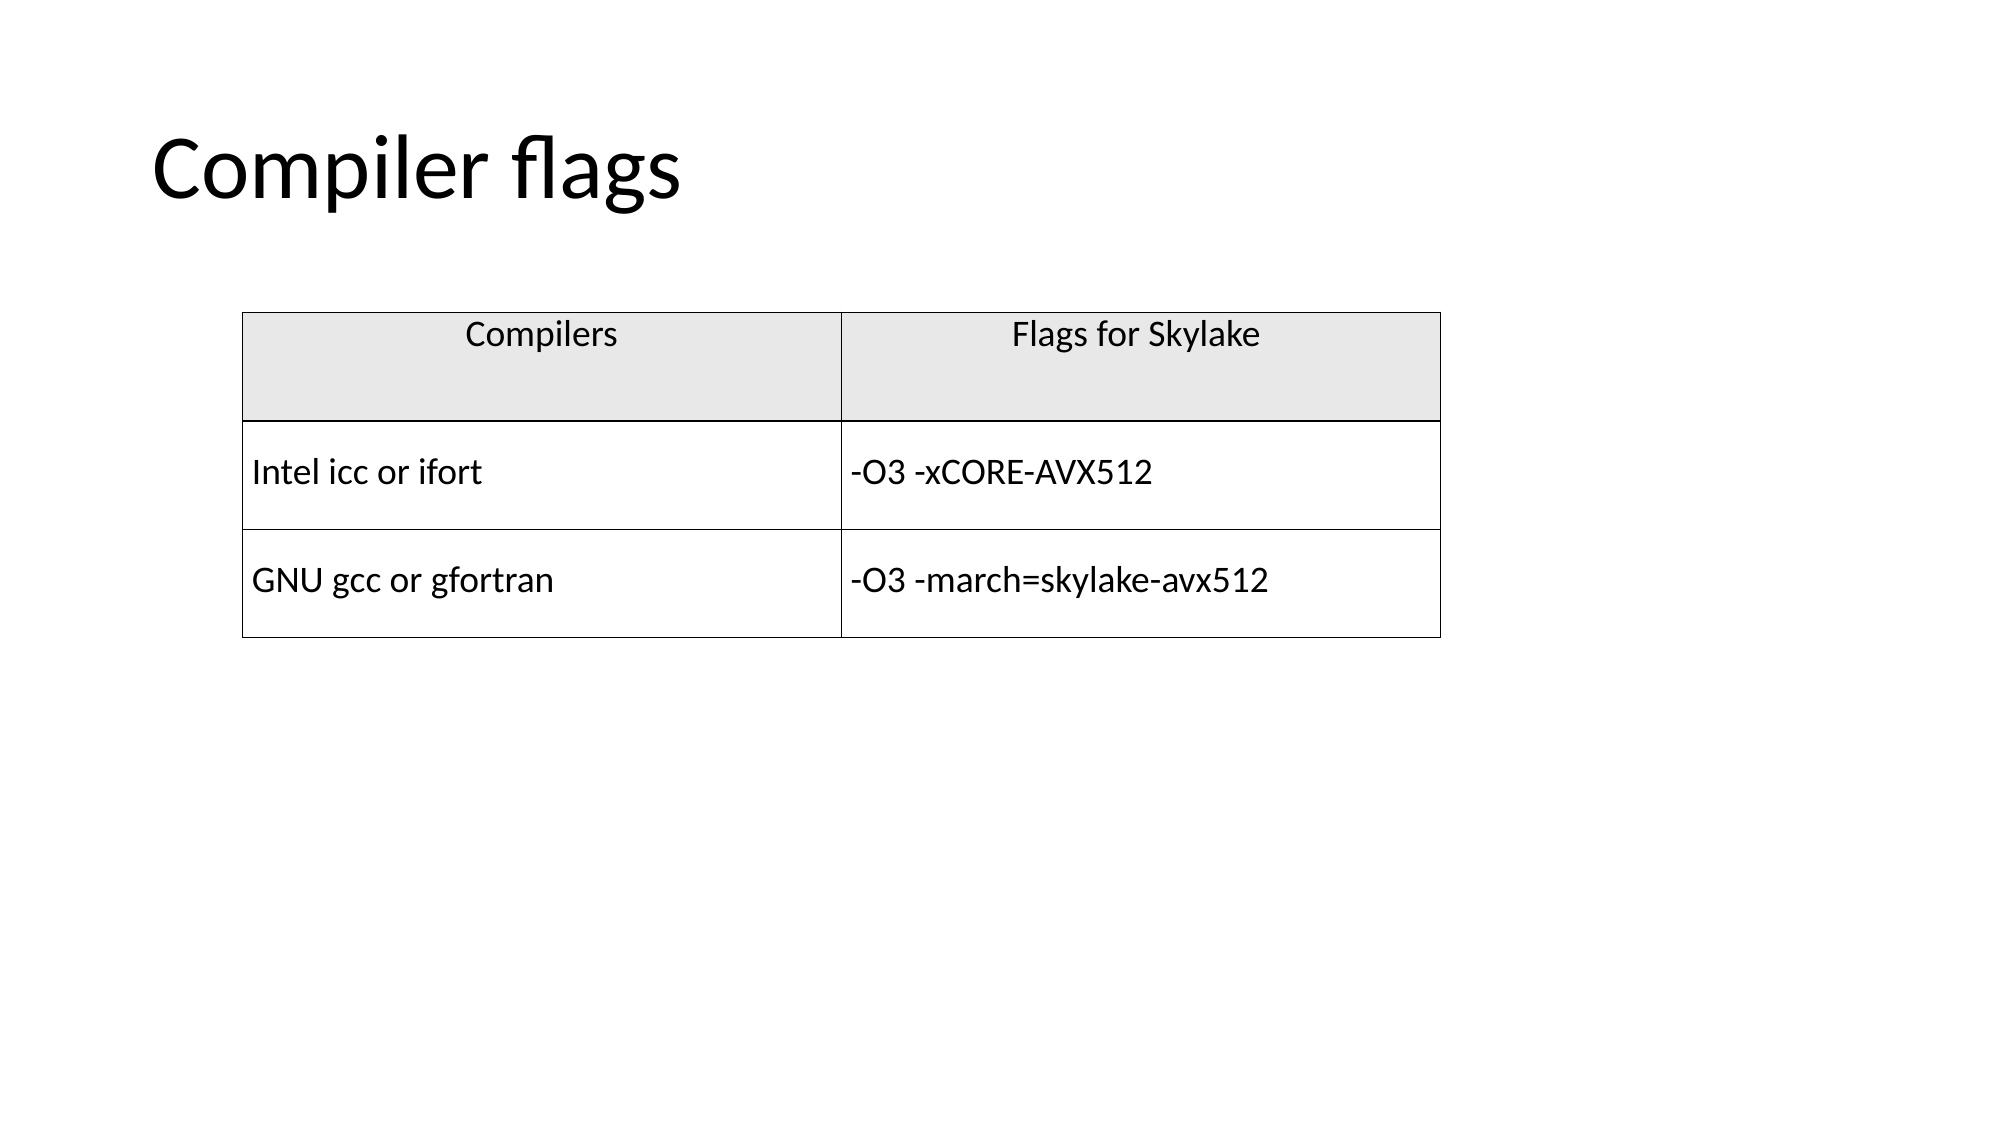

# Compiler flags
| Compilers | Flags for Skylake |
| --- | --- |
| Intel icc or ifort | -O3 -xCORE-AVX512 |
| GNU gcc or gfortran | -O3 -march=skylake-avx512 |